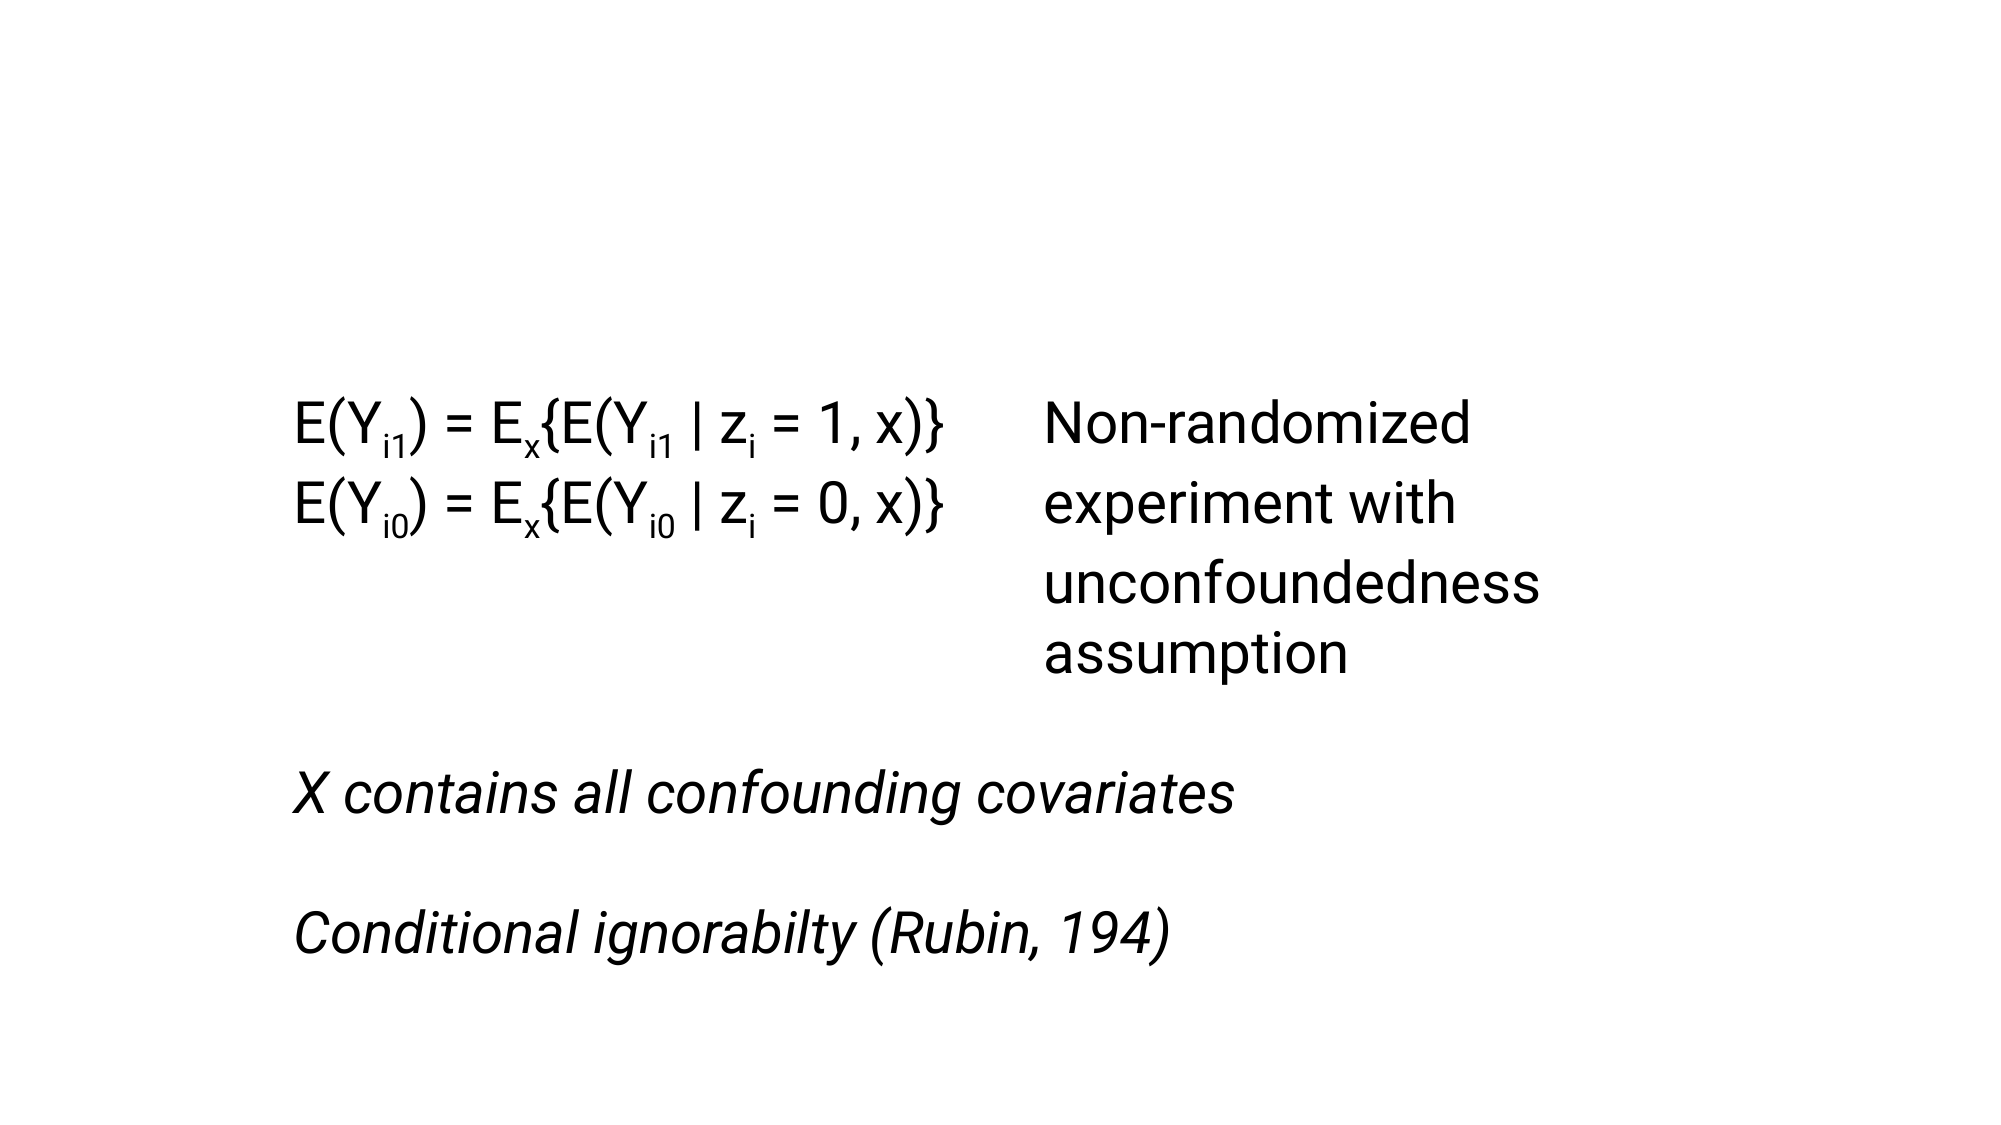

#

E(Yi1) = Ex{E(Yi1 | zi = 1, x)}	Non-randomized
E(Yi0) = Ex{E(Yi0 | zi = 0, x)}	experiment with 							unconfoundedness 						assumption

X contains all confounding covariates

Conditional ignorabilty (Rubin, 194)
87